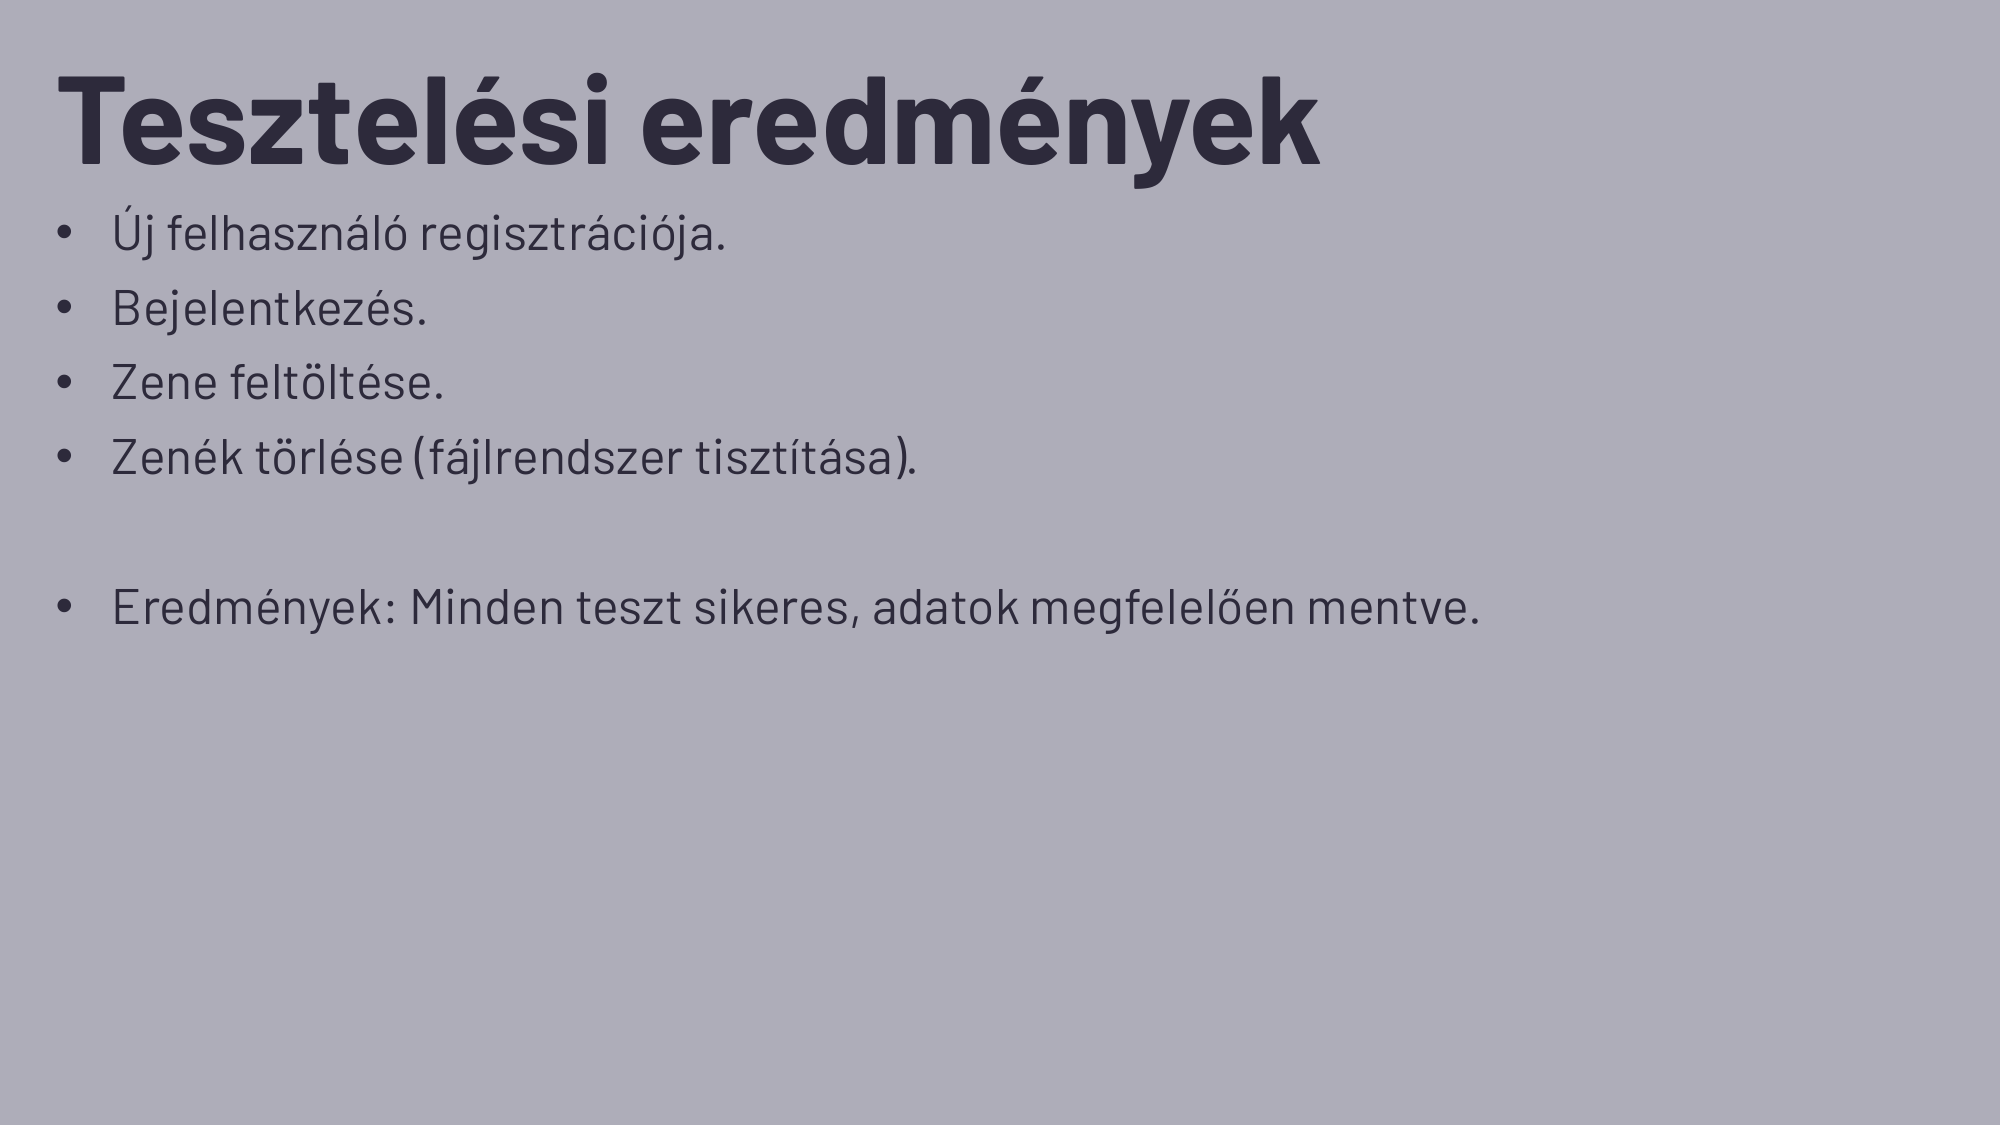

# Tesztelési eredmények
Új felhasználó regisztrációja.
Bejelentkezés.
Zene feltöltése.
Zenék törlése (fájlrendszer tisztítása).

Eredmények: Minden teszt sikeres, adatok megfelelően mentve.